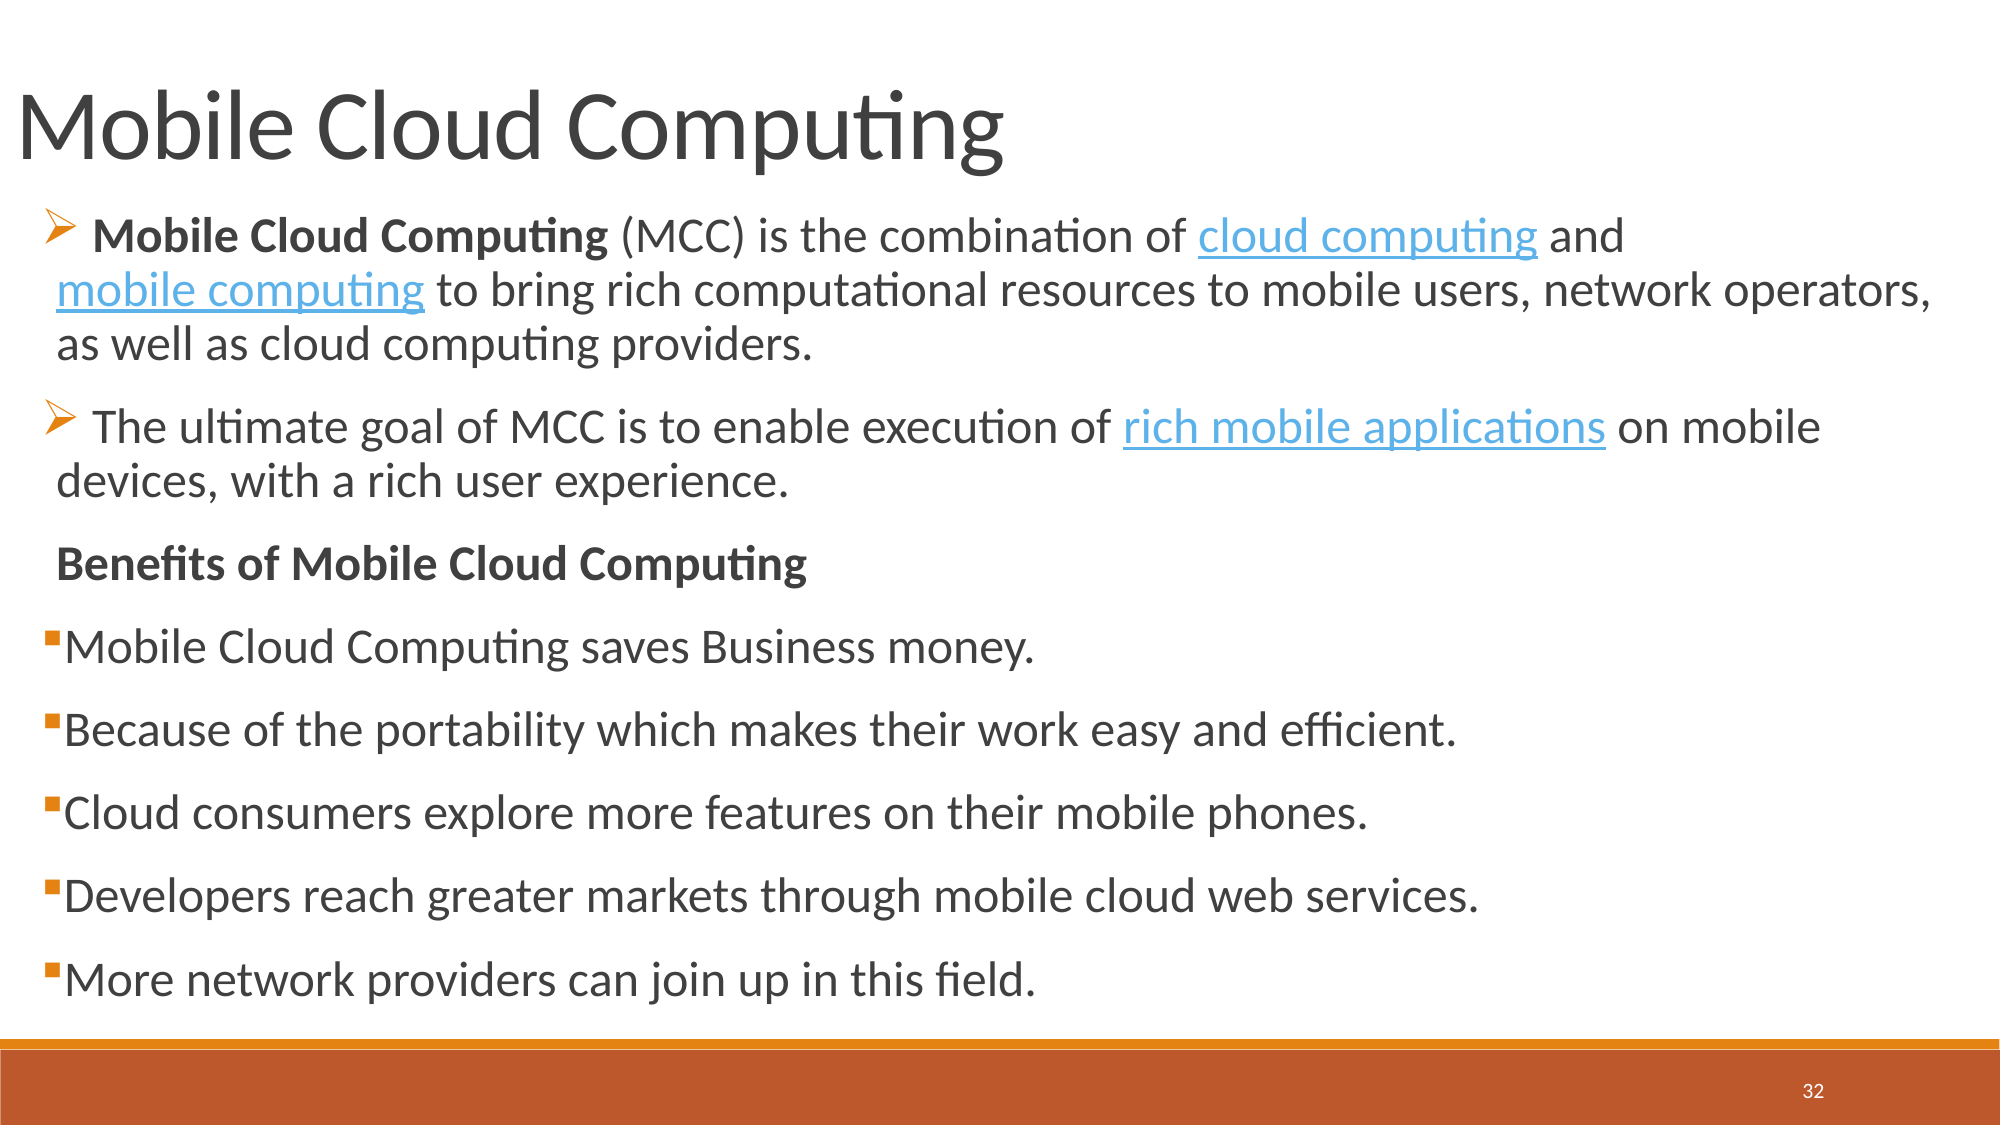

Mobile Cloud Computing
 Mobile Cloud Computing (MCC) is the combination of cloud computing and mobile computing to bring rich computational resources to mobile users, network operators, as well as cloud computing providers.
 The ultimate goal of MCC is to enable execution of rich mobile applications on mobile devices, with a rich user experience.
Benefits of Mobile Cloud Computing
Mobile Cloud Computing saves Business money.
Because of the portability which makes their work easy and efficient.
Cloud consumers explore more features on their mobile phones.
Developers reach greater markets through mobile cloud web services.
More network providers can join up in this field.

32